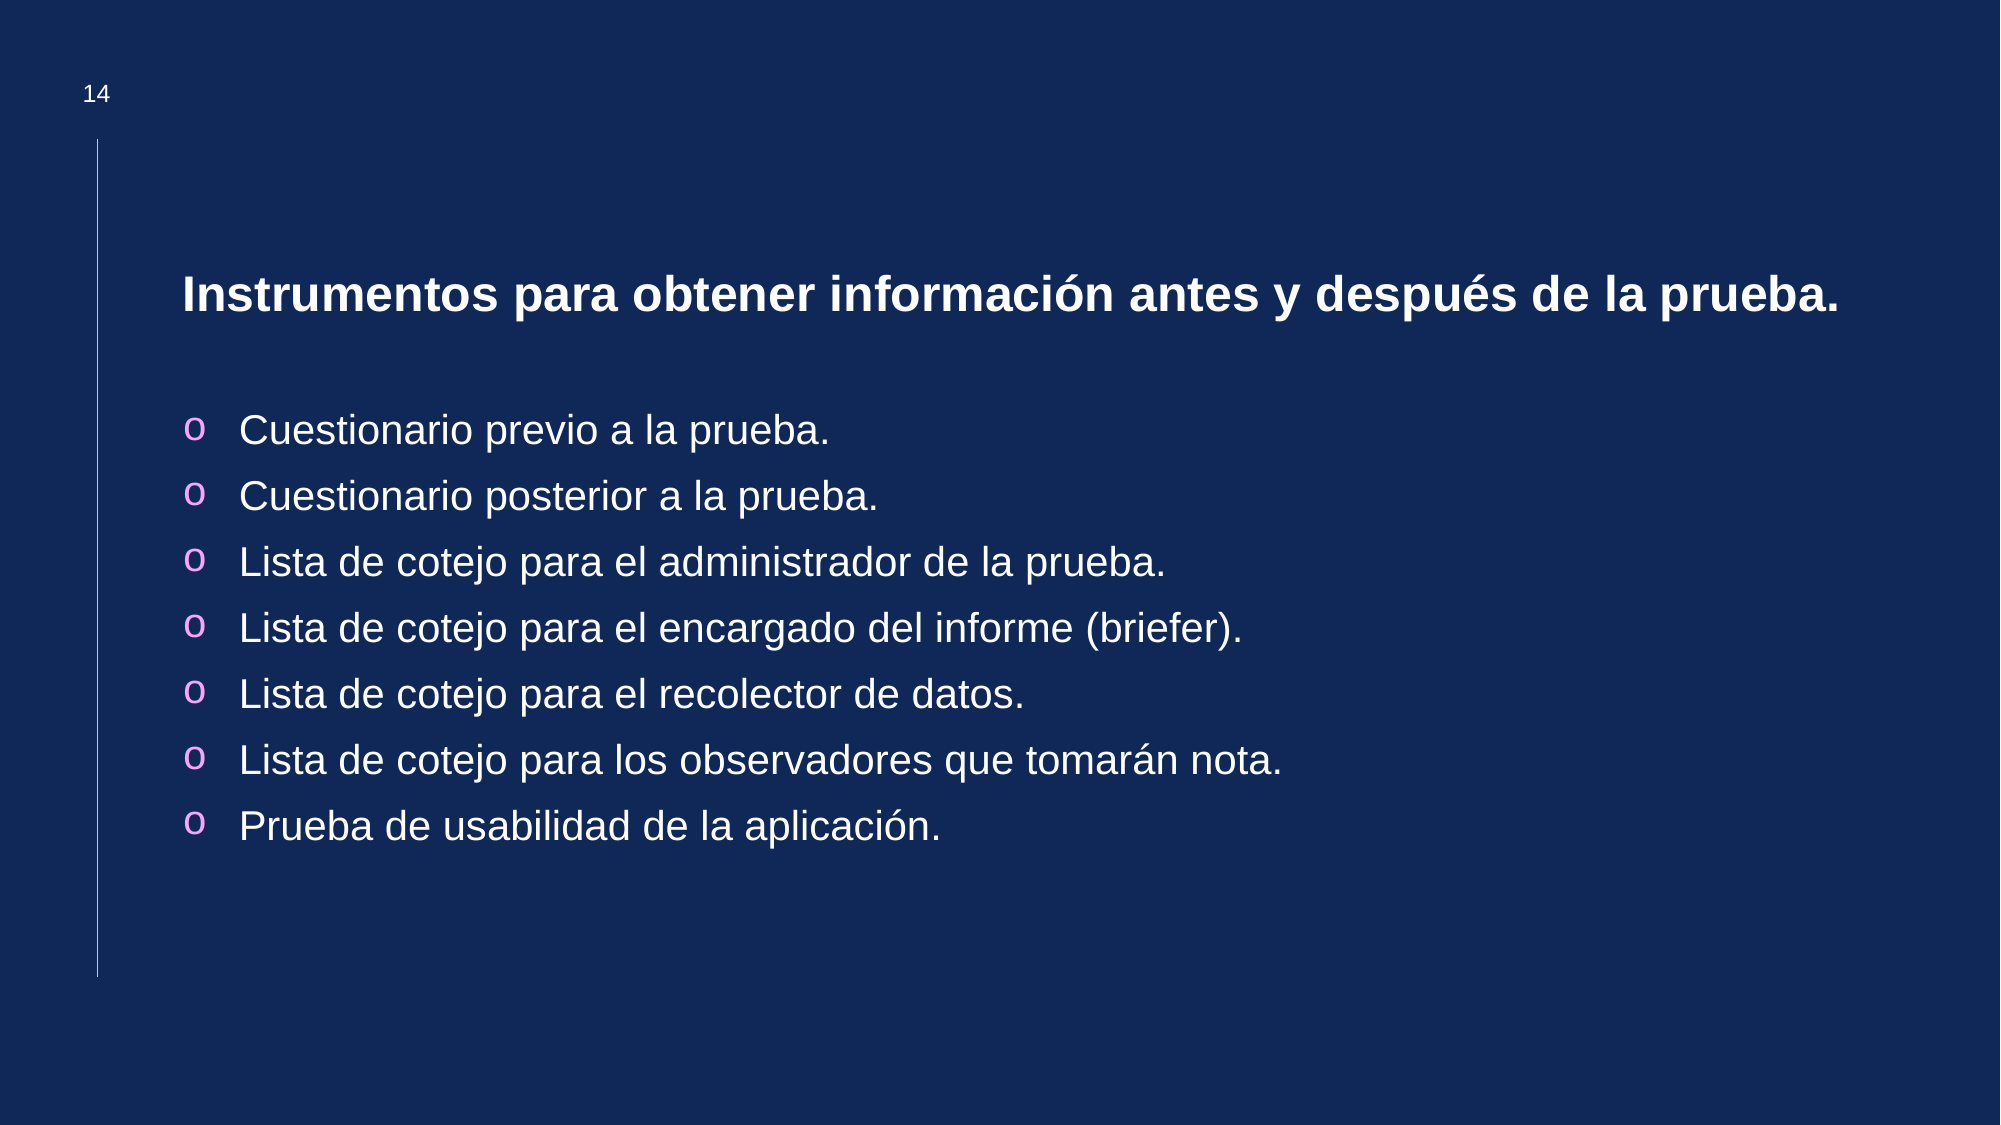

14
Instrumentos para obtener información antes y después de la prueba.

Cuestionario previo a la prueba.
Cuestionario posterior a la prueba.
Lista de cotejo para el administrador de la prueba.
Lista de cotejo para el encargado del informe (briefer).
Lista de cotejo para el recolector de datos.
Lista de cotejo para los observadores que tomarán nota.
Prueba de usabilidad de la aplicación.